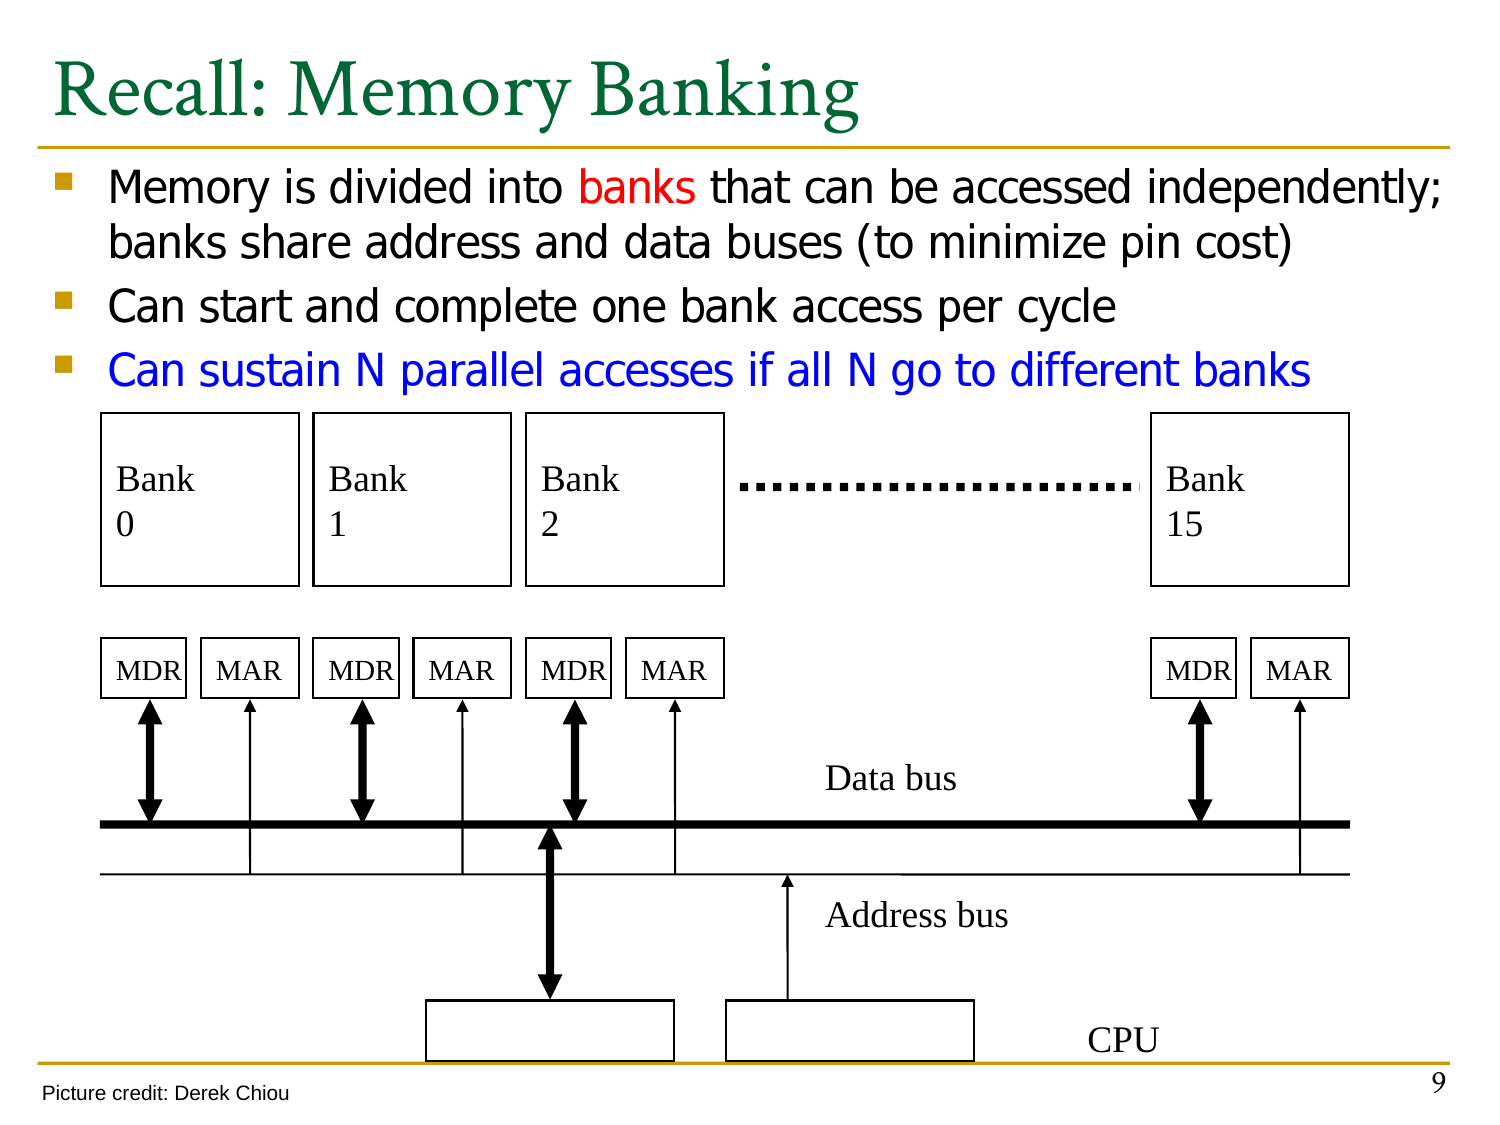

# Recall: Memory Banking
Memory is divided into banks that can be accessed independently; banks share address and data buses (to minimize pin cost)
Can start and complete one bank access per cycle
Can sustain N parallel accesses if all N go to different banks

Bank
0
Bank
1
Bank
2
Bank
15

MDR
MAR
MDR
MAR
MDR
MAR
MDR
MAR

Data bus

Address bus

CPU
9
Picture credit: Derek Chiou